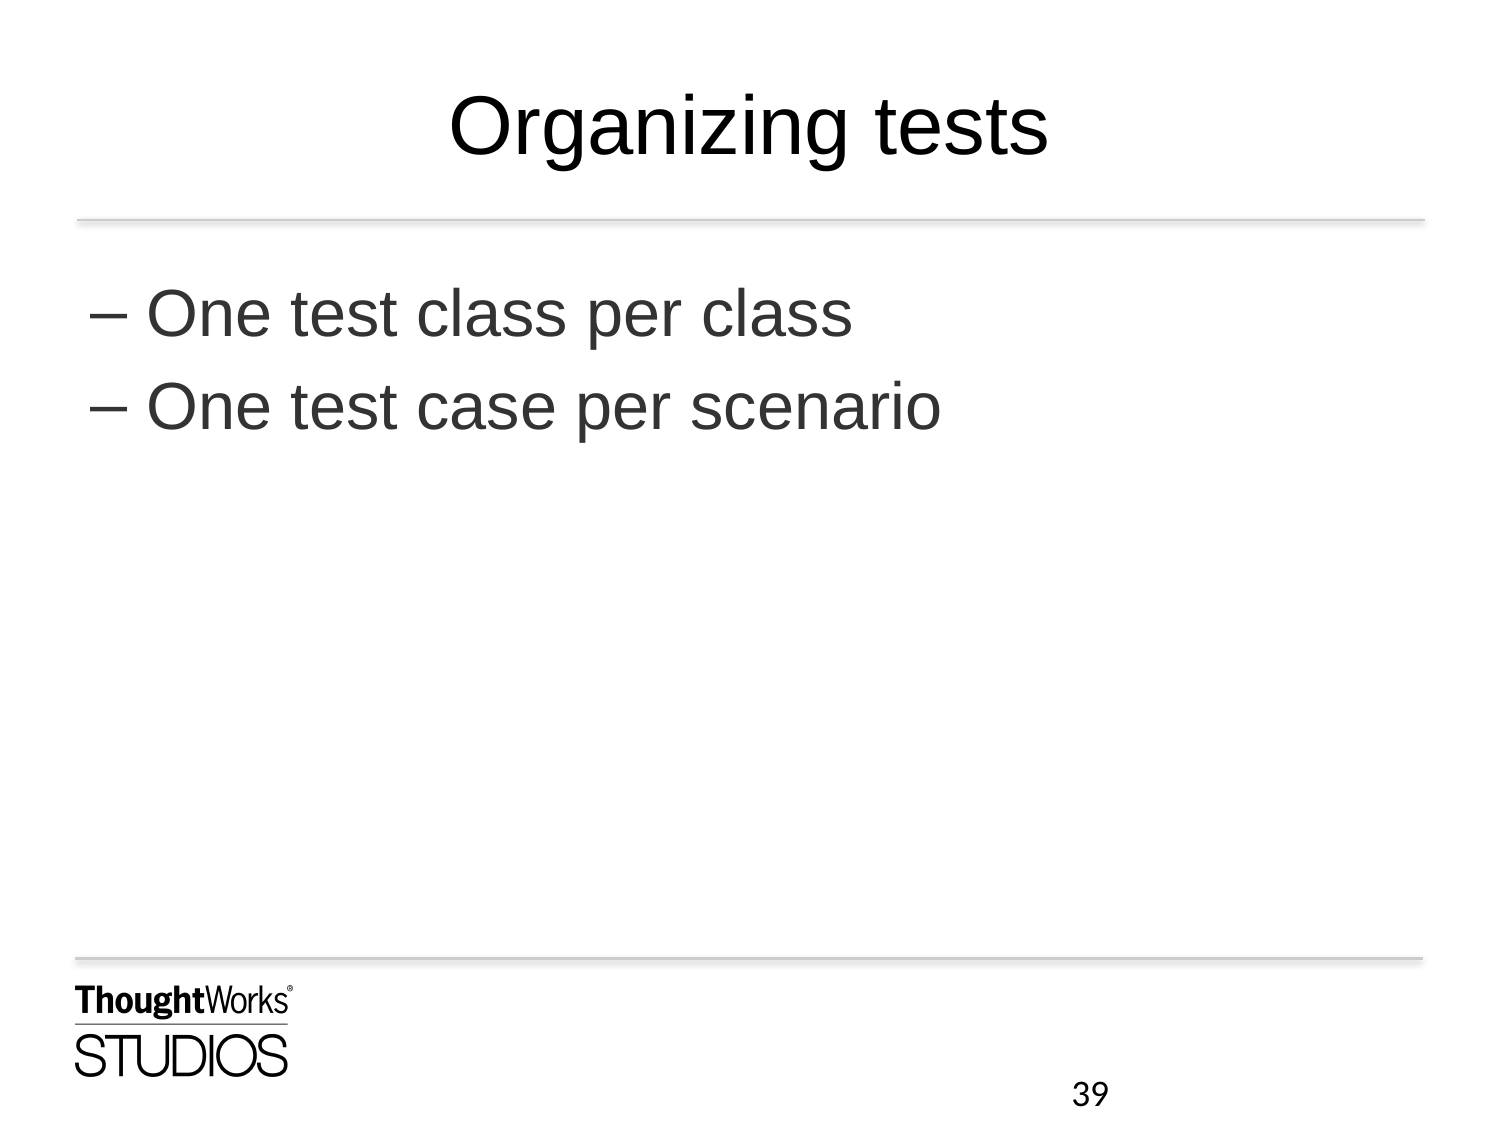

# Organizing tests
One test class per class
One test case per scenario
39